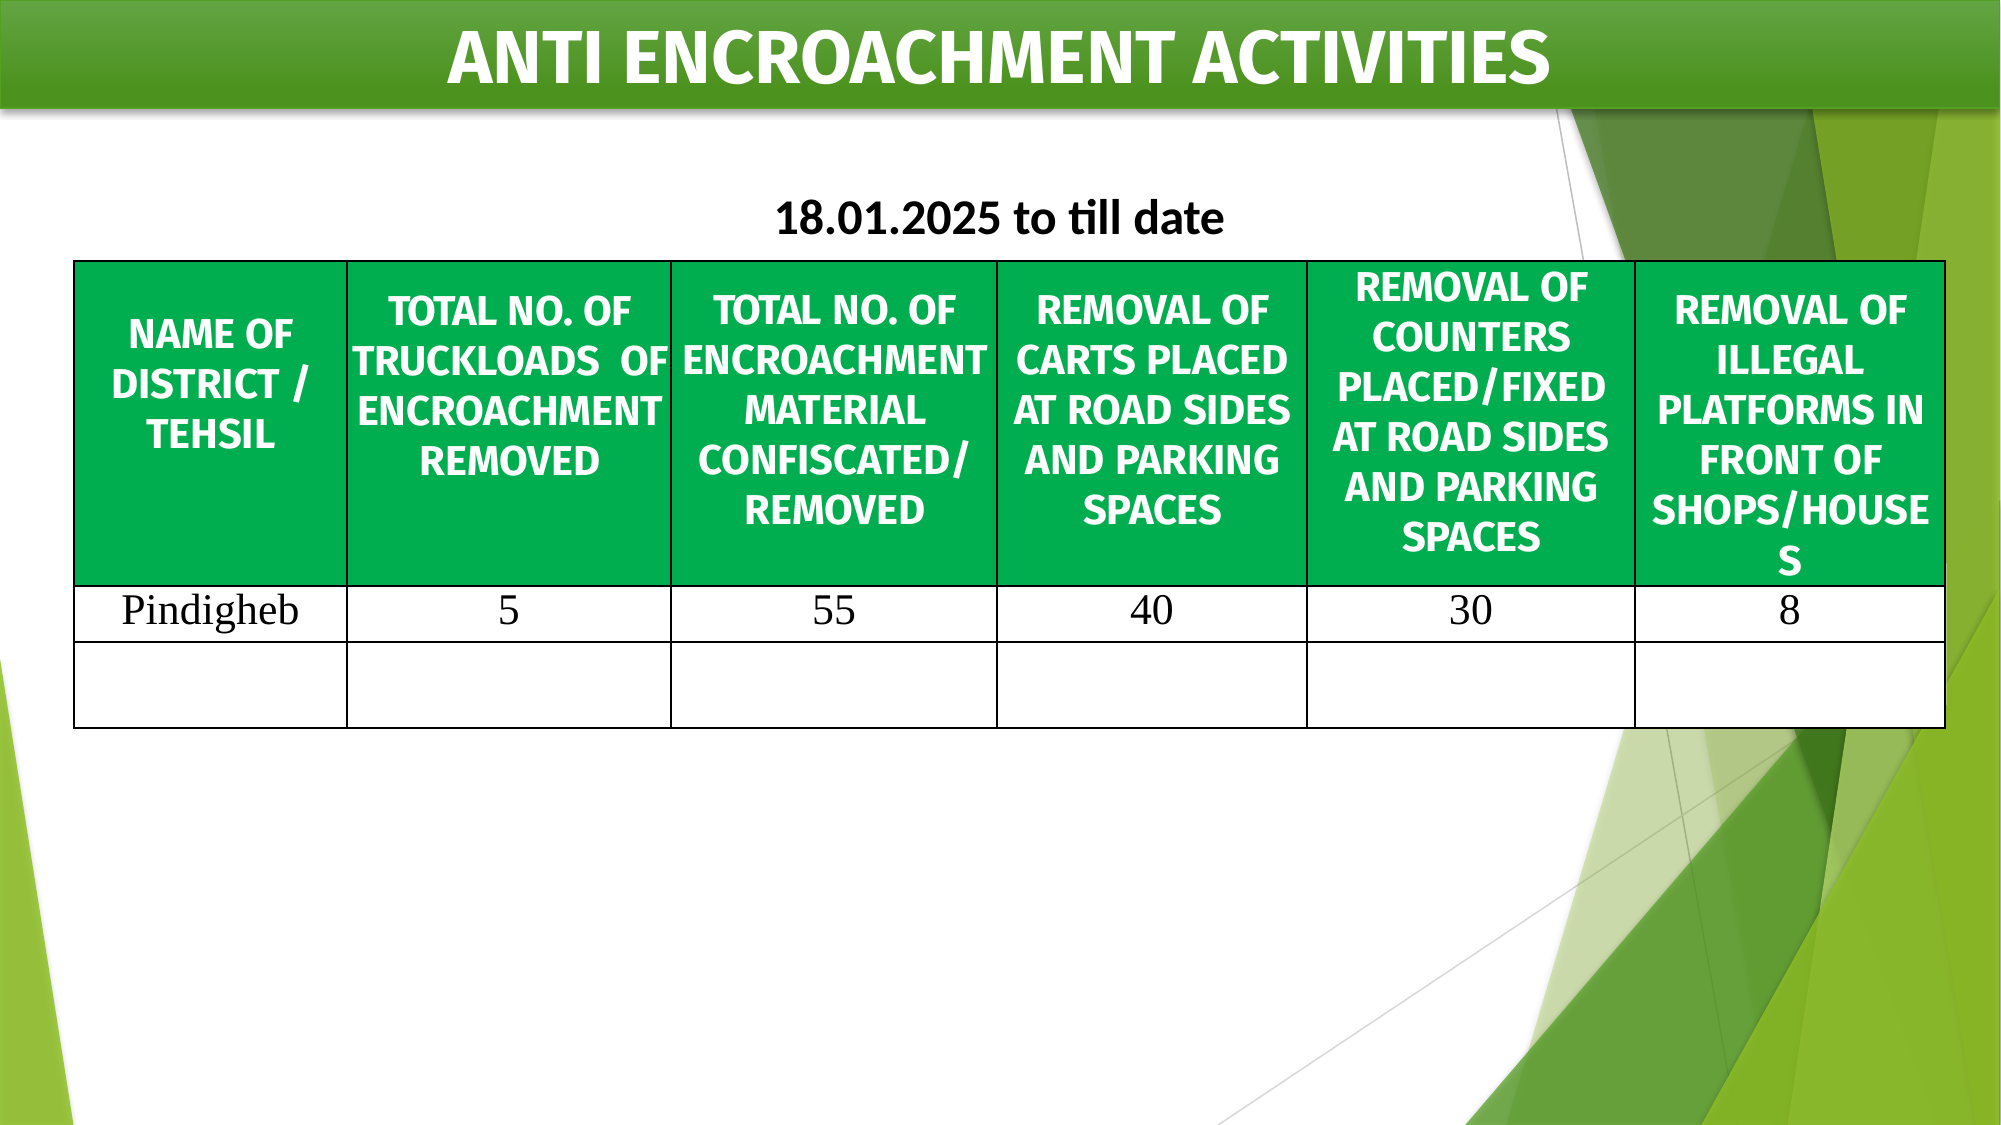

ANTI ENCROACHMENT ACTIVITIES
18.01.2025 to till date
| NAME OF DISTRICT / TEHSIL | TOTAL NO. OF TRUCKLOADS OF ENCROACHMENT REMOVED | TOTAL NO. OF ENCROACHMENT MATERIAL CONFISCATED/ REMOVED | REMOVAL OF CARTS PLACED AT ROAD SIDES AND PARKING SPACES | REMOVAL OF COUNTERS PLACED/FIXED AT ROAD SIDES AND PARKING SPACES | REMOVAL OF ILLEGAL PLATFORMS IN FRONT OF SHOPS/HOUSES |
| --- | --- | --- | --- | --- | --- |
| Pindigheb | 5 | 55 | 40 | 30 | 8 |
|  |  |  |  |  |  |